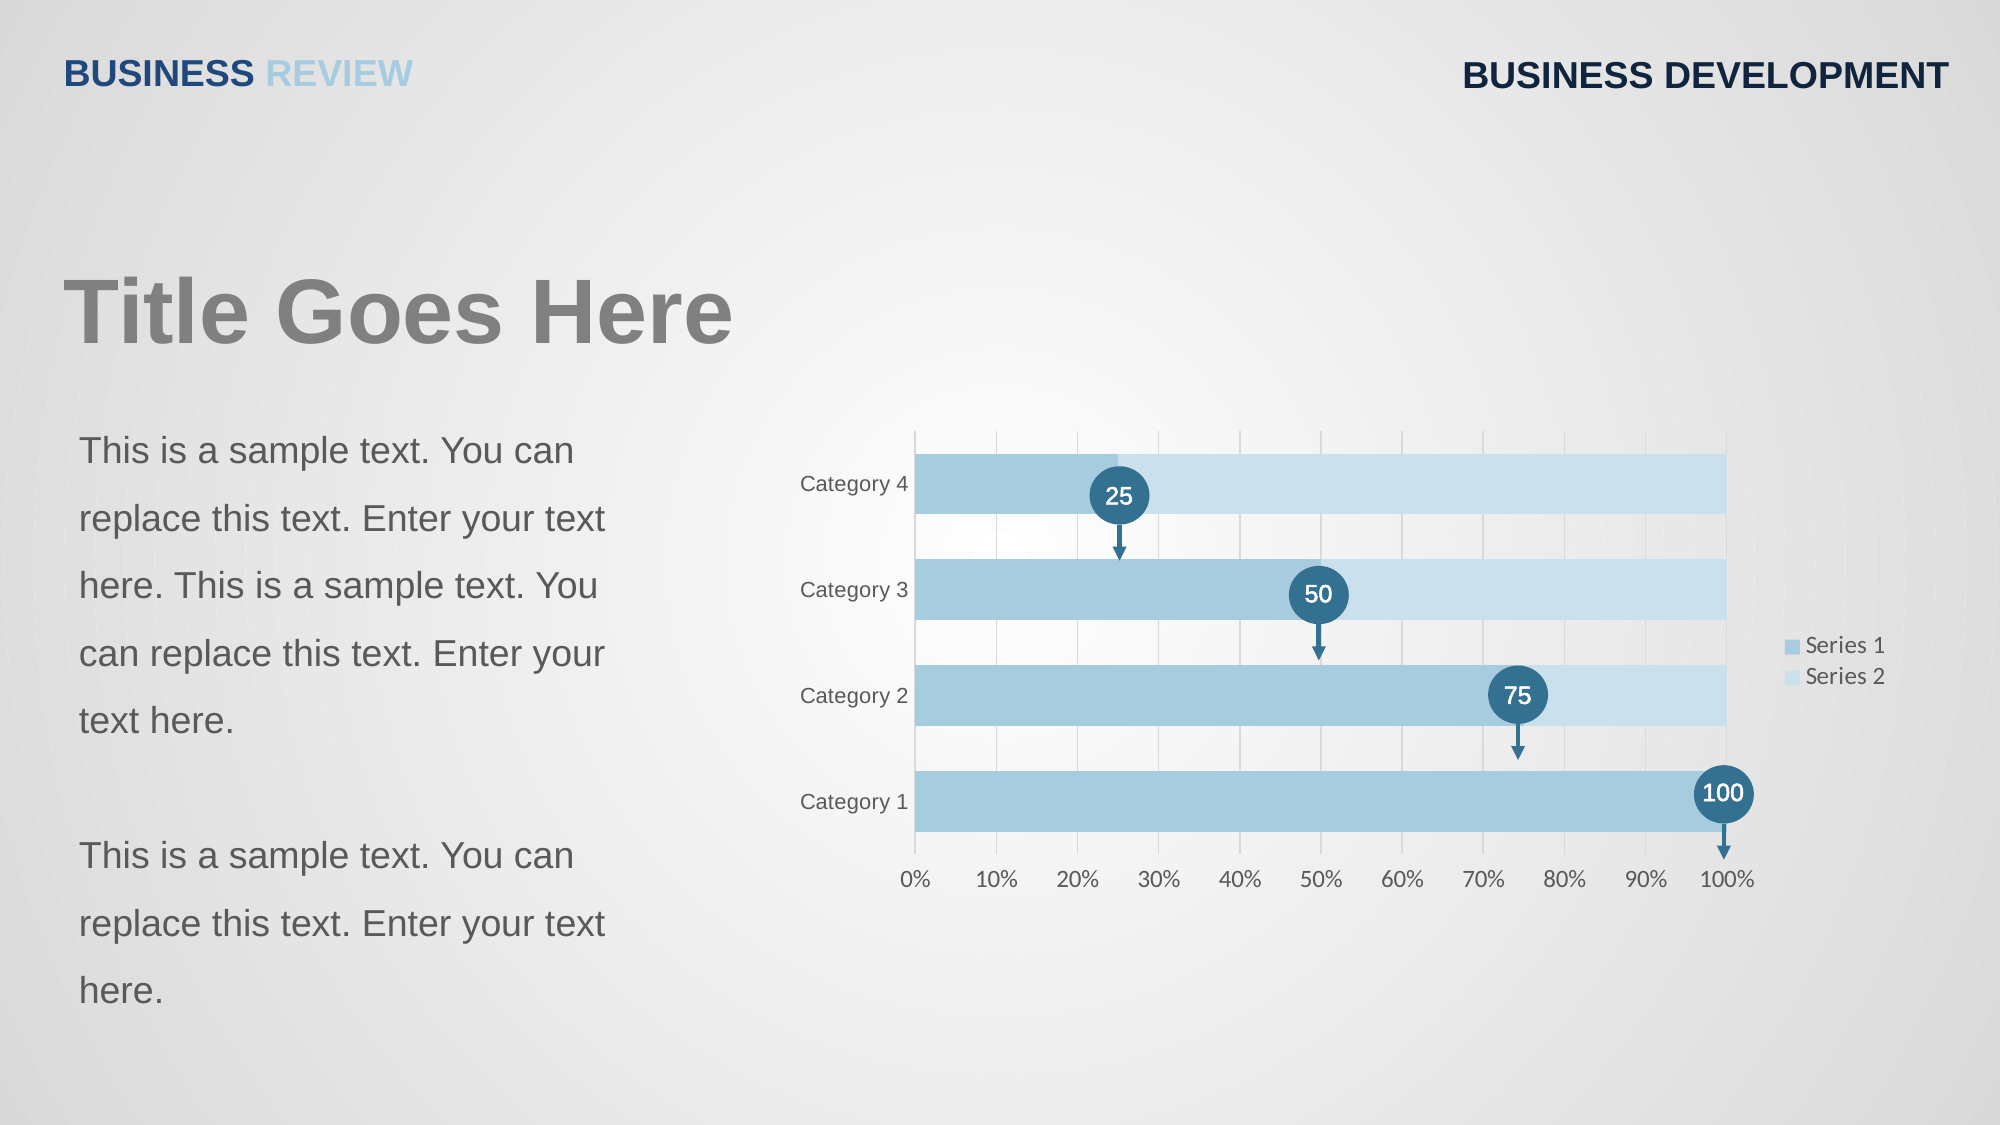

BUSINESS REVIEW
BUSINESS DEVELOPMENT
Title Goes Here
This is a sample text. You can replace this text. Enter your text here. This is a sample text. You can replace this text. Enter your text here.

This is a sample text. You can replace this text. Enter your text here.

### Chart

| Category | Series 1 | Series 2 |
|---|---|---|
| Category 1 | 100.0 | 0.0 |
| Category 2 | 75.0 | 25.0 |
| Category 3 | 50.0 | 50.0 |
| Category 4 | 25.0 | 75.0 |
25

50

75

100